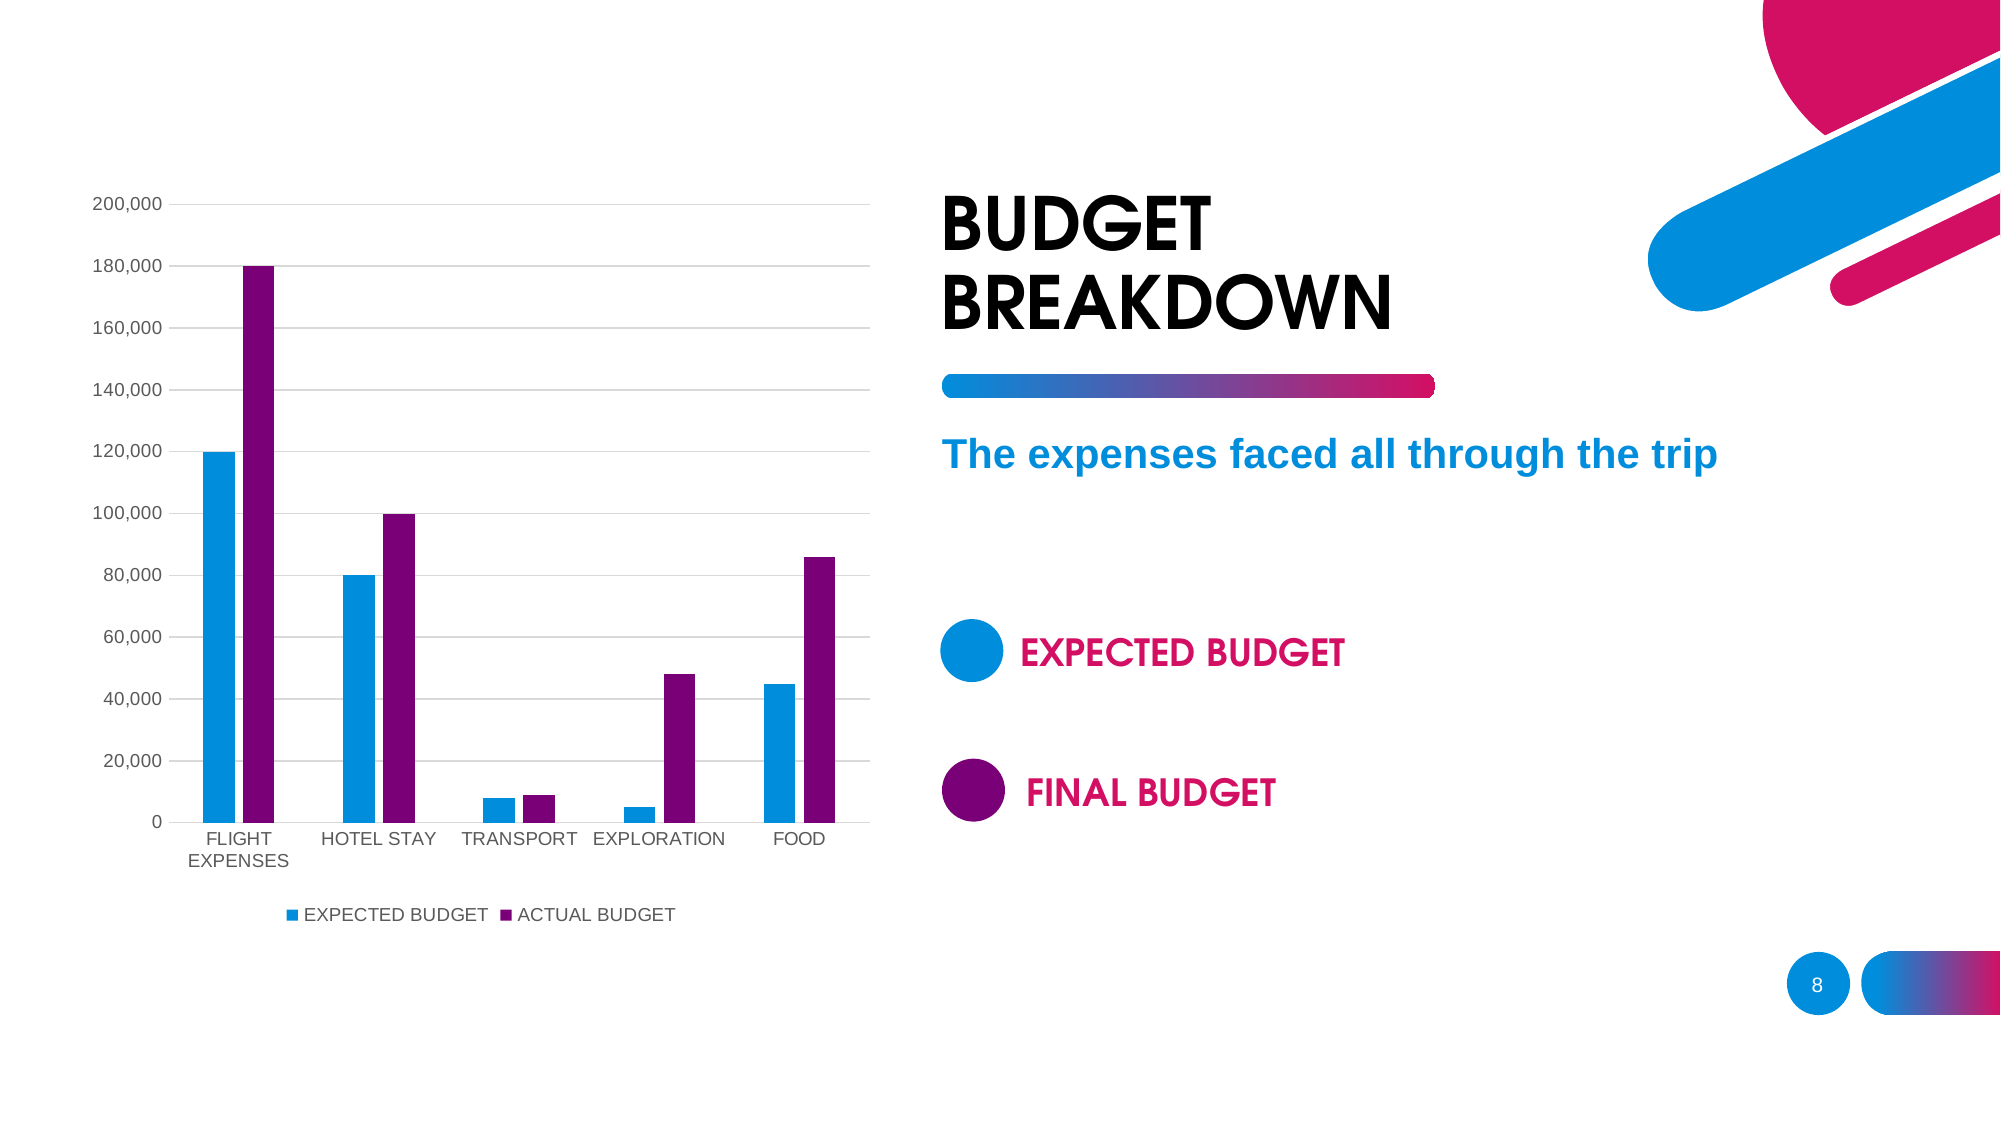

### Chart

| Category | EXPECTED BUDGET | ACTUAL BUDGET |
|---|---|---|
| FLIGHT EXPENSES | 120000.0 | 180000.0 |
| HOTEL STAY | 80000.0 | 100000.0 |
| TRANSPORT | 8000.0 | 9000.0 |
| EXPLORATION | 5000.0 | 48000.0 |
| FOOD | 45000.0 | 86000.0 |

### Chart

| Category |
|---|
# BUDGET BREAKDOWN
The expenses faced all through the trip
EXPECTED BUDGET

FINAL BUDGET
8